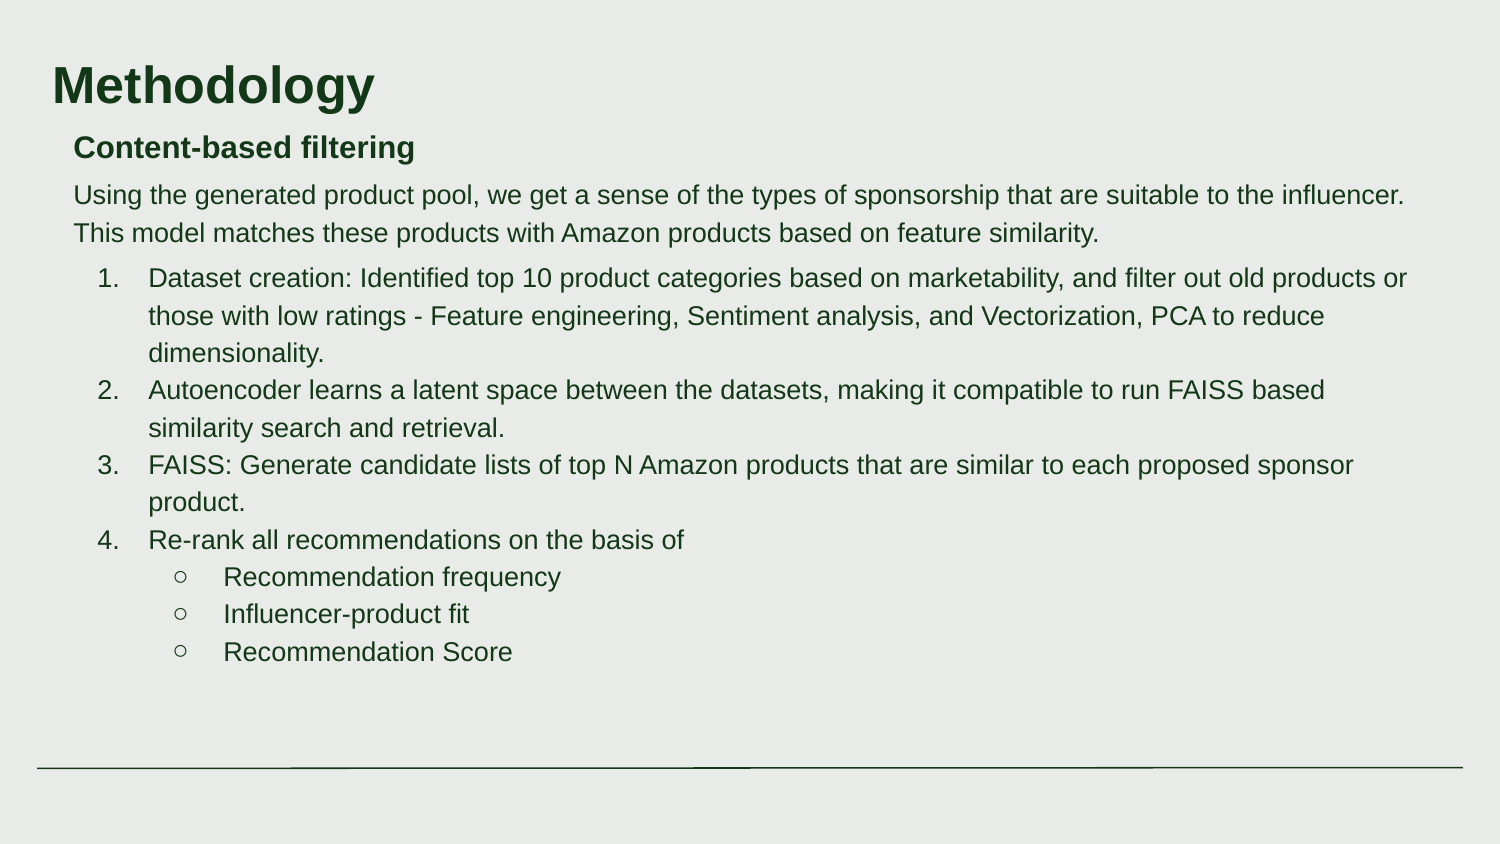

# Methodology
Content-based filtering
Using the generated product pool, we get a sense of the types of sponsorship that are suitable to the influencer. This model matches these products with Amazon products based on feature similarity.
Dataset creation: Identified top 10 product categories based on marketability, and filter out old products or those with low ratings - Feature engineering, Sentiment analysis, and Vectorization, PCA to reduce dimensionality.
Autoencoder learns a latent space between the datasets, making it compatible to run FAISS based similarity search and retrieval.
FAISS: Generate candidate lists of top N Amazon products that are similar to each proposed sponsor product.
Re-rank all recommendations on the basis of
Recommendation frequency
Influencer-product fit
Recommendation Score